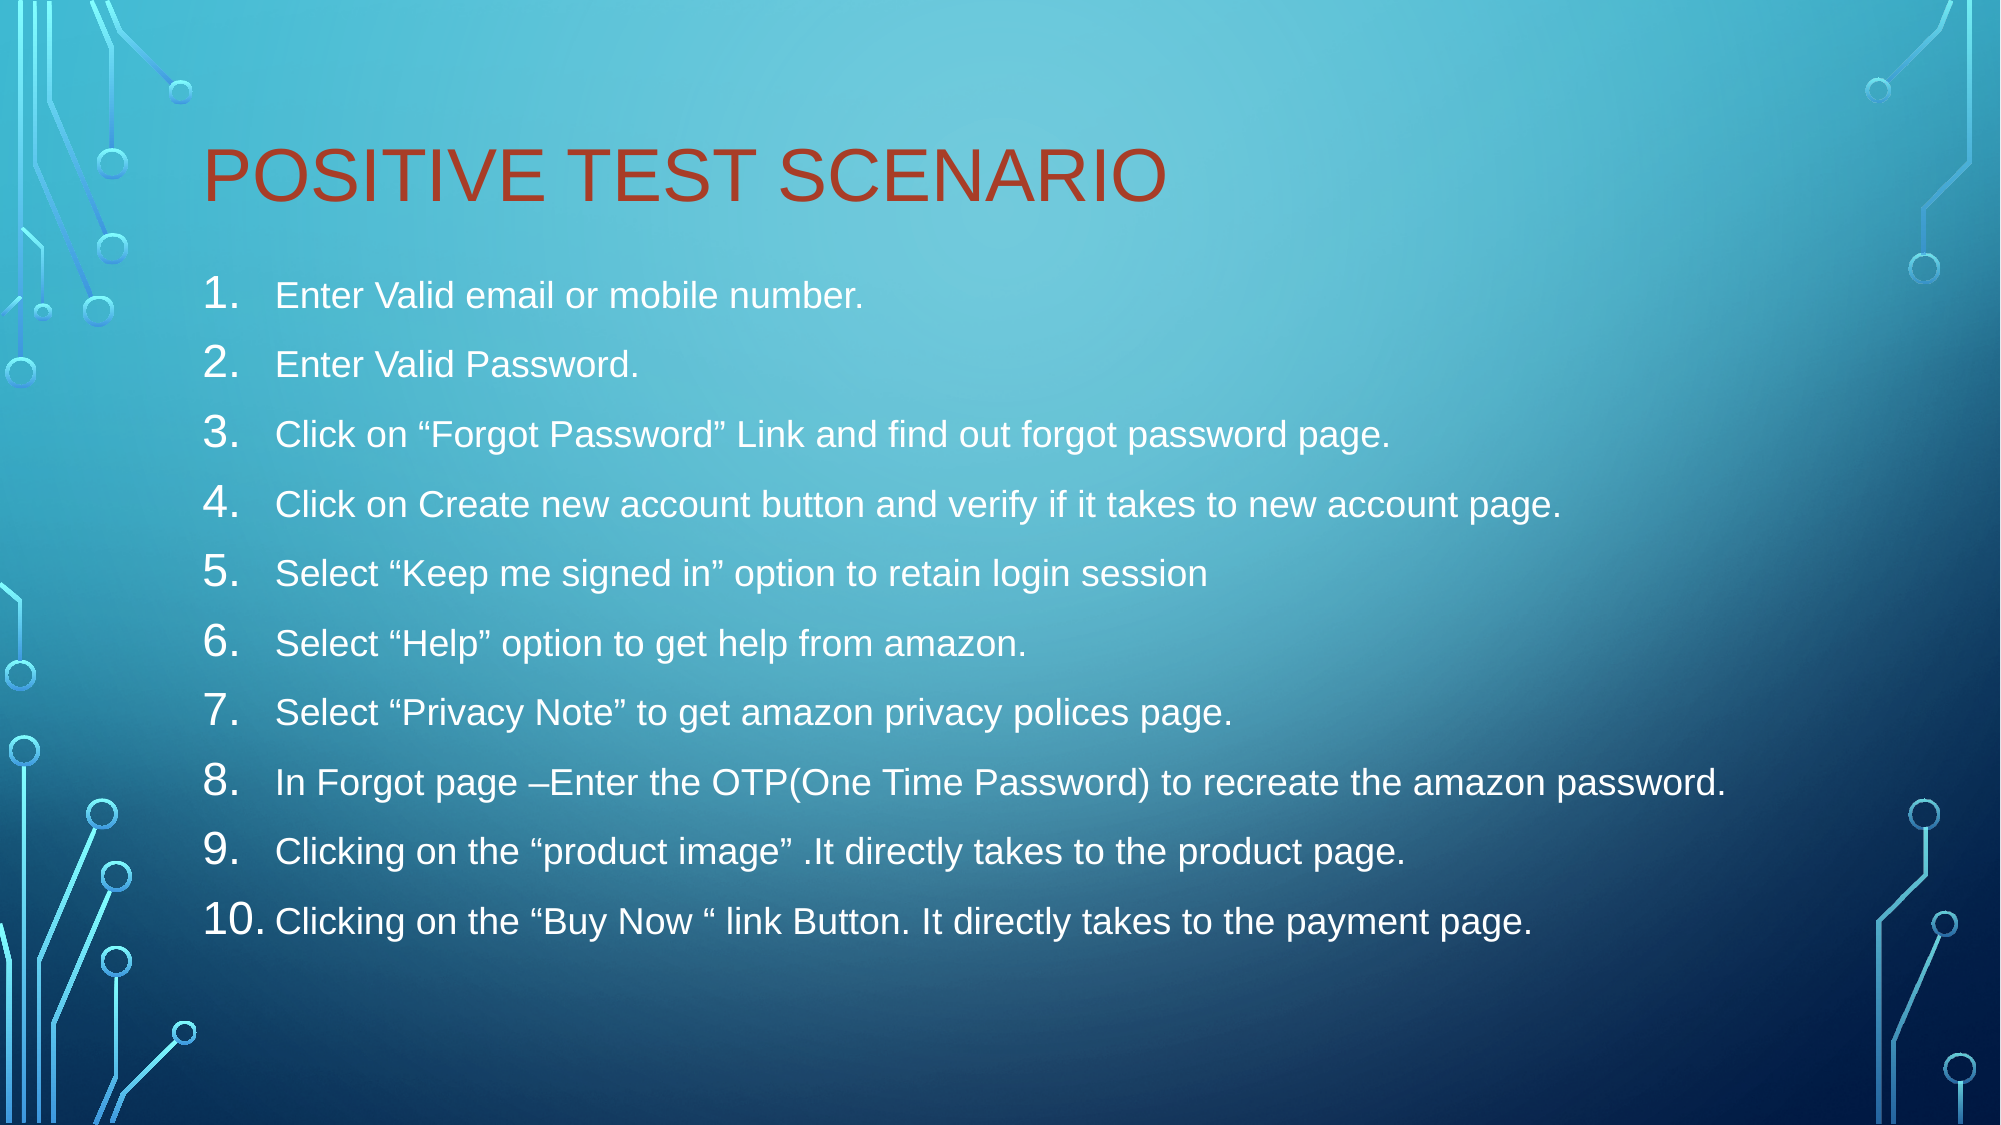

# POSITIVE TEST SCENARIO
Enter Valid email or mobile number.
Enter Valid Password.
Click on “Forgot Password” Link and find out forgot password page.
Click on Create new account button and verify if it takes to new account page.
Select “Keep me signed in” option to retain login session
Select “Help” option to get help from amazon.
Select “Privacy Note” to get amazon privacy polices page.
In Forgot page –Enter the OTP(One Time Password) to recreate the amazon password.
Clicking on the “product image” .It directly takes to the product page.
Clicking on the “Buy Now “ link Button. It directly takes to the payment page.